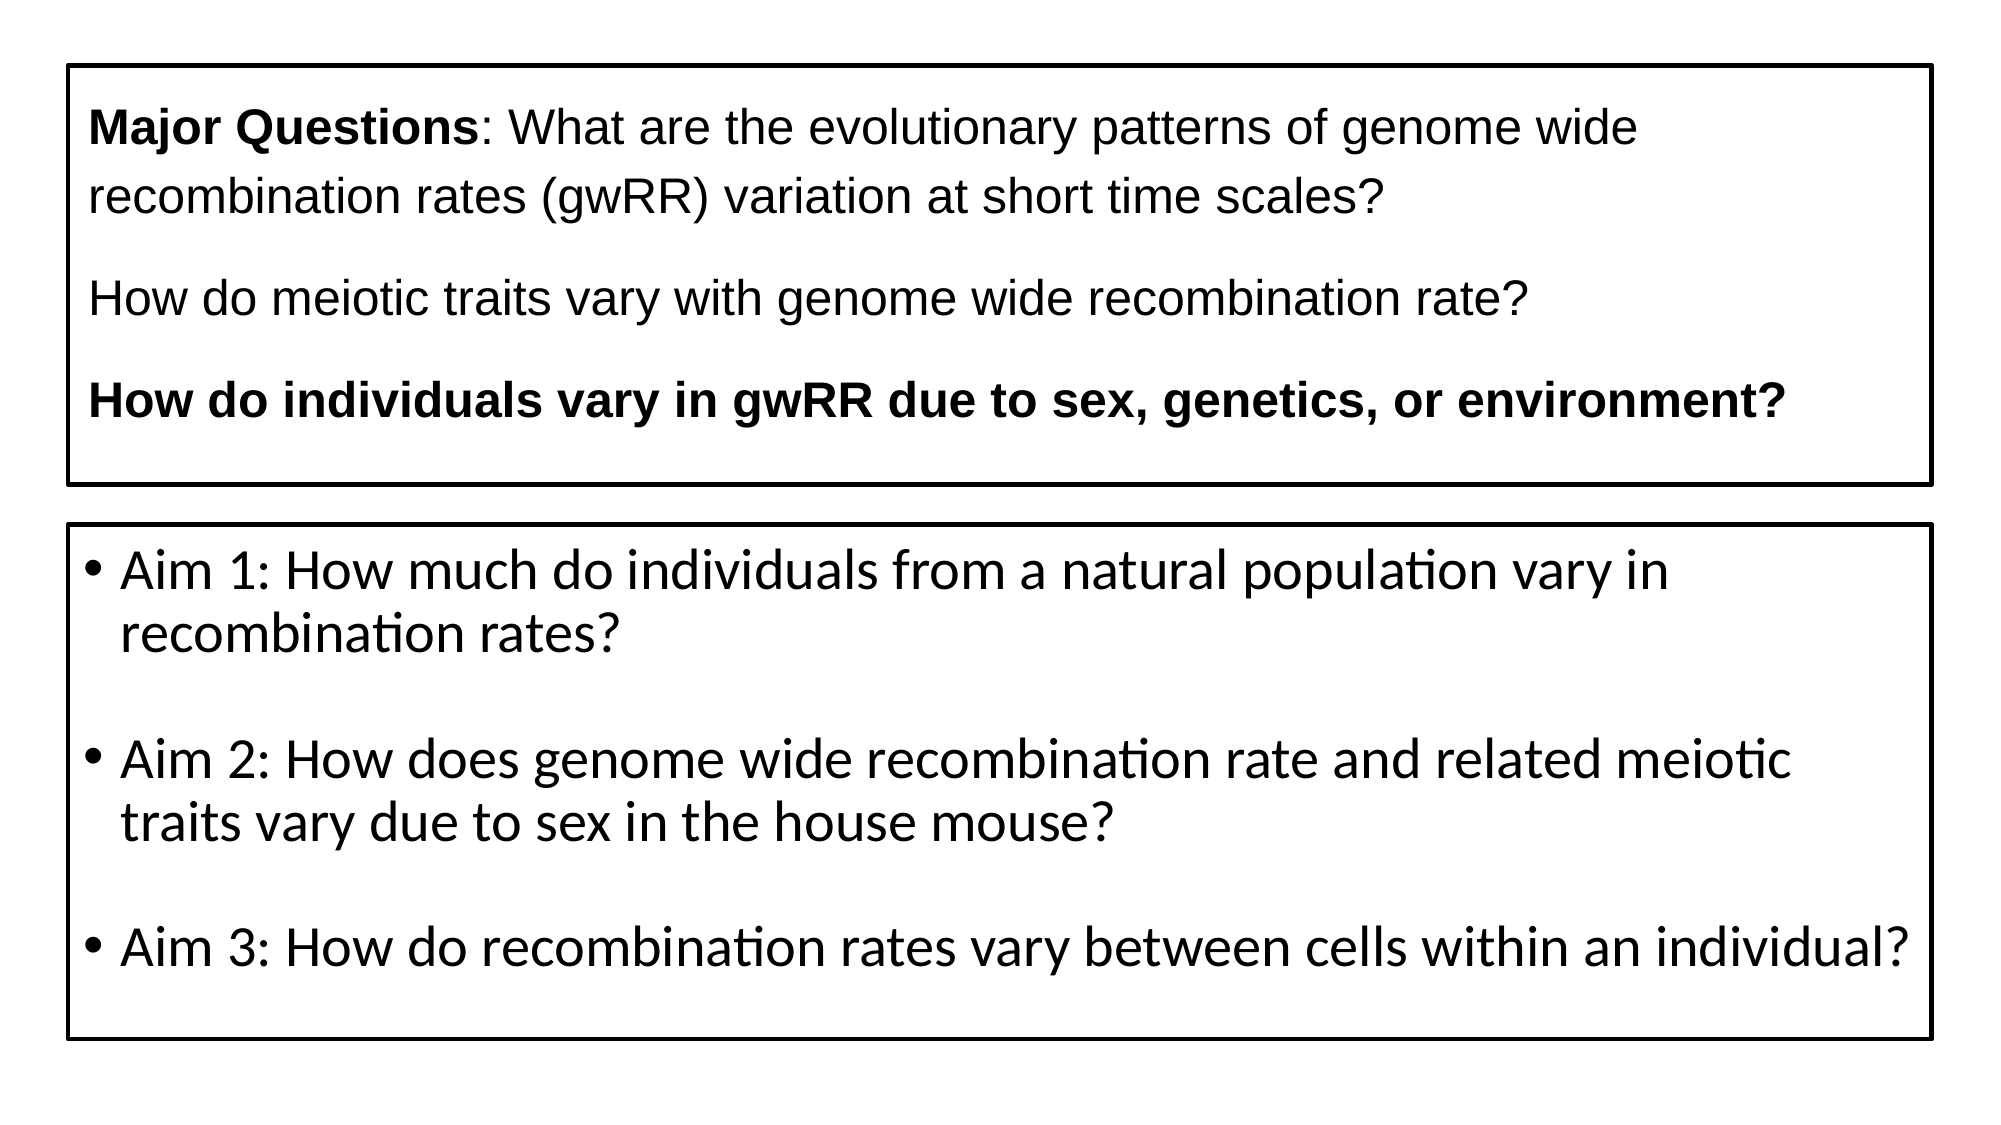

Major Questions: What are the evolutionary patterns of genome wide recombination rates (gwRR) variation at short time scales?
How do meiotic traits vary with genome wide recombination rate?
How do individuals vary in gwRR due to sex, genetics, or environment?
Aim 1: How much do individuals from a natural population vary in recombination rates?

Aim 2: How does genome wide recombination rate and related meiotic traits vary due to sex in the house mouse?

Aim 3: How do recombination rates vary between cells within an individual?